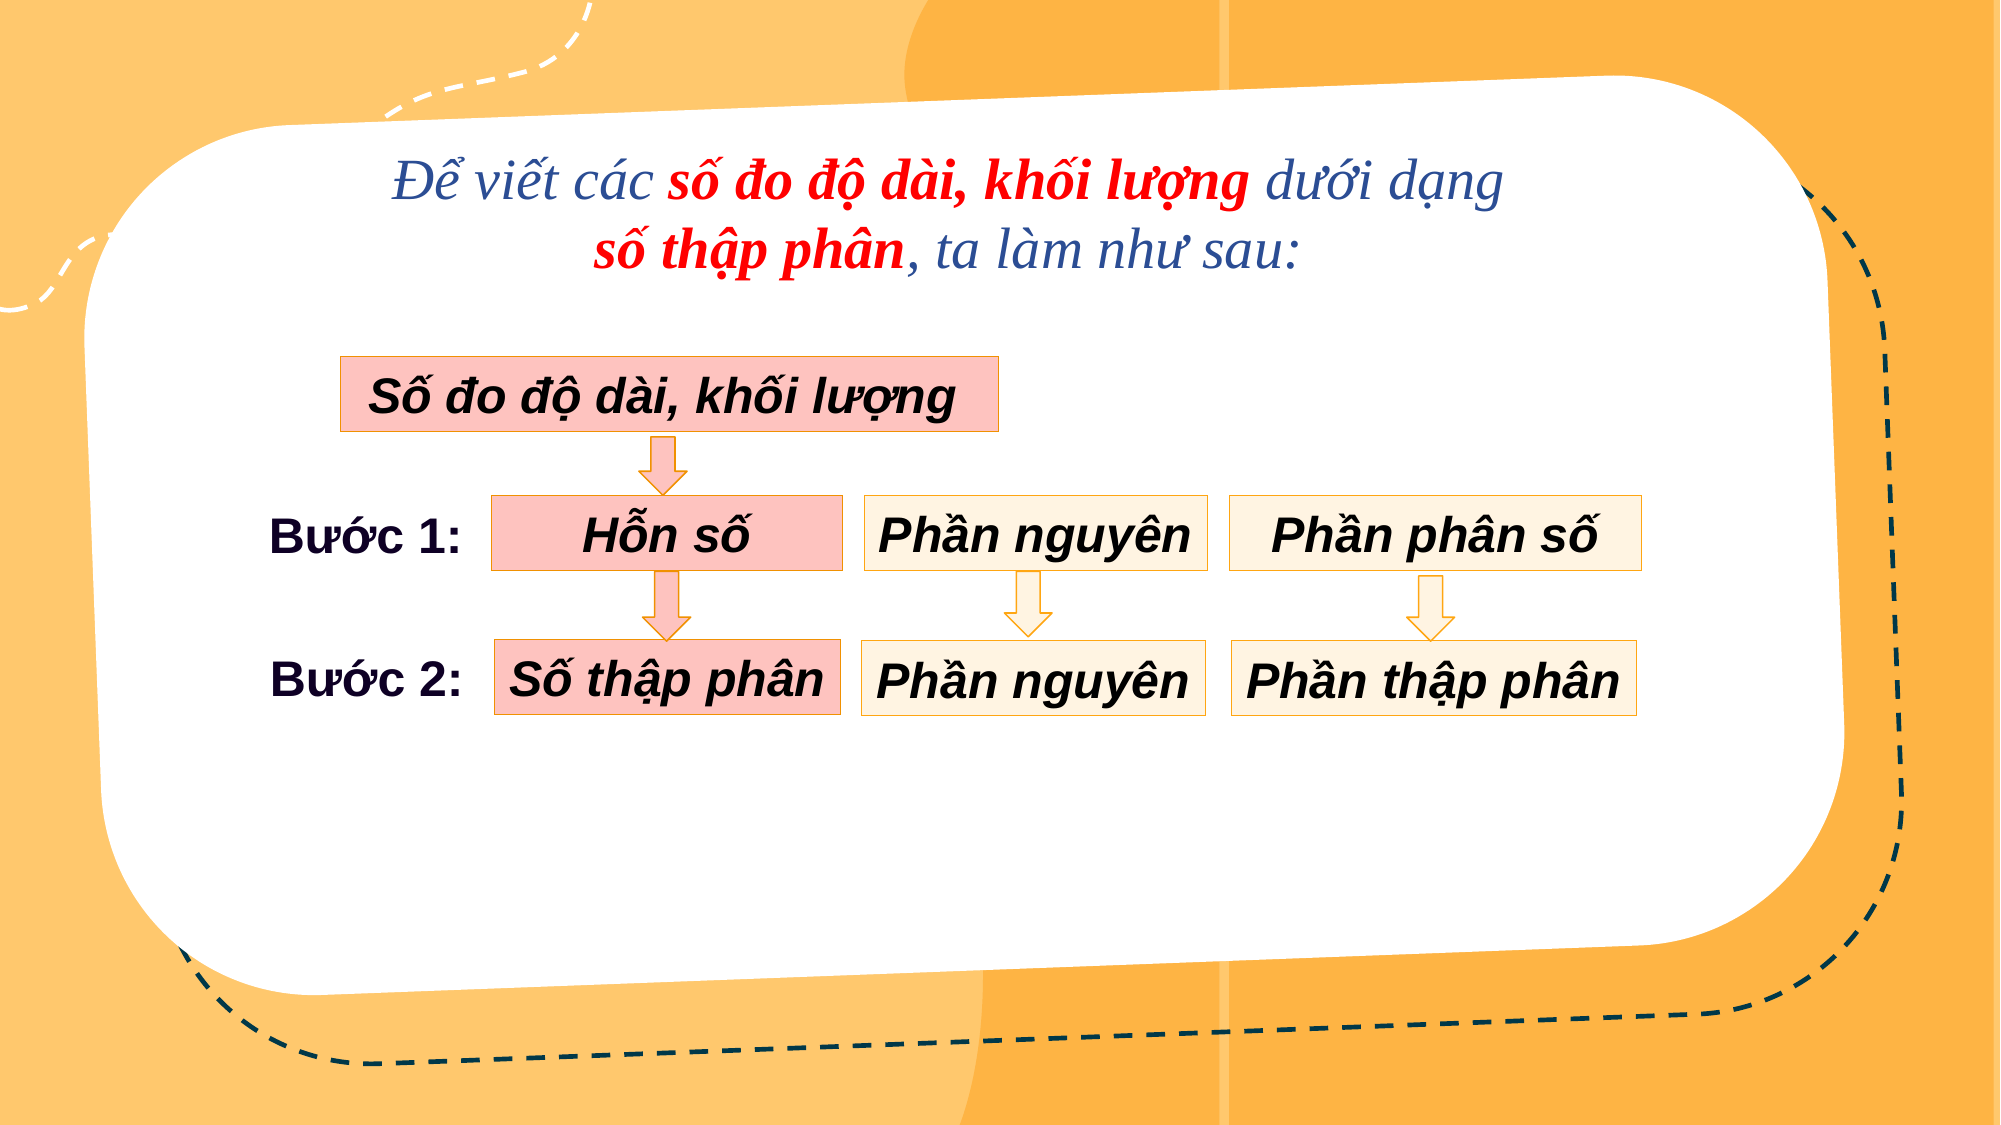

Để viết các số đo độ dài, khối lượng dưới dạng số thập phân, ta làm như sau:
Số đo độ dài, khối lượng

Hỗn số
Phần nguyên
Phần phân số
Bước 1:

Số thập phân

Phần nguyên

Phần thập phân
Bước 2: